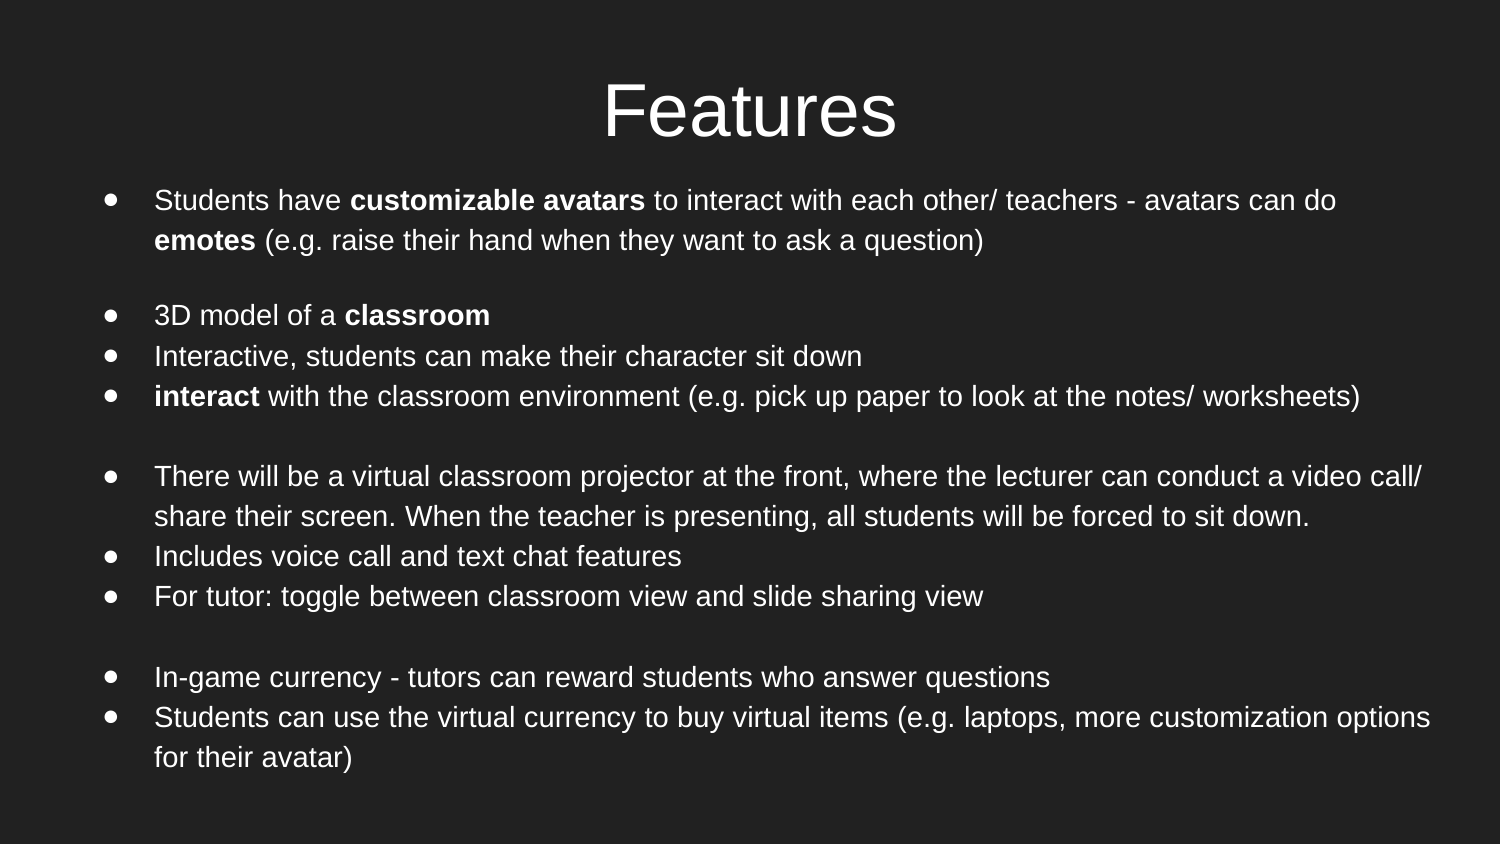

# Features
Students have customizable avatars to interact with each other/ teachers - avatars can do emotes (e.g. raise their hand when they want to ask a question)
3D model of a classroom
Interactive, students can make their character sit down
interact with the classroom environment (e.g. pick up paper to look at the notes/ worksheets)
There will be a virtual classroom projector at the front, where the lecturer can conduct a video call/ share their screen. When the teacher is presenting, all students will be forced to sit down.
Includes voice call and text chat features
For tutor: toggle between classroom view and slide sharing view

In-game currency - tutors can reward students who answer questions
Students can use the virtual currency to buy virtual items (e.g. laptops, more customization options for their avatar)